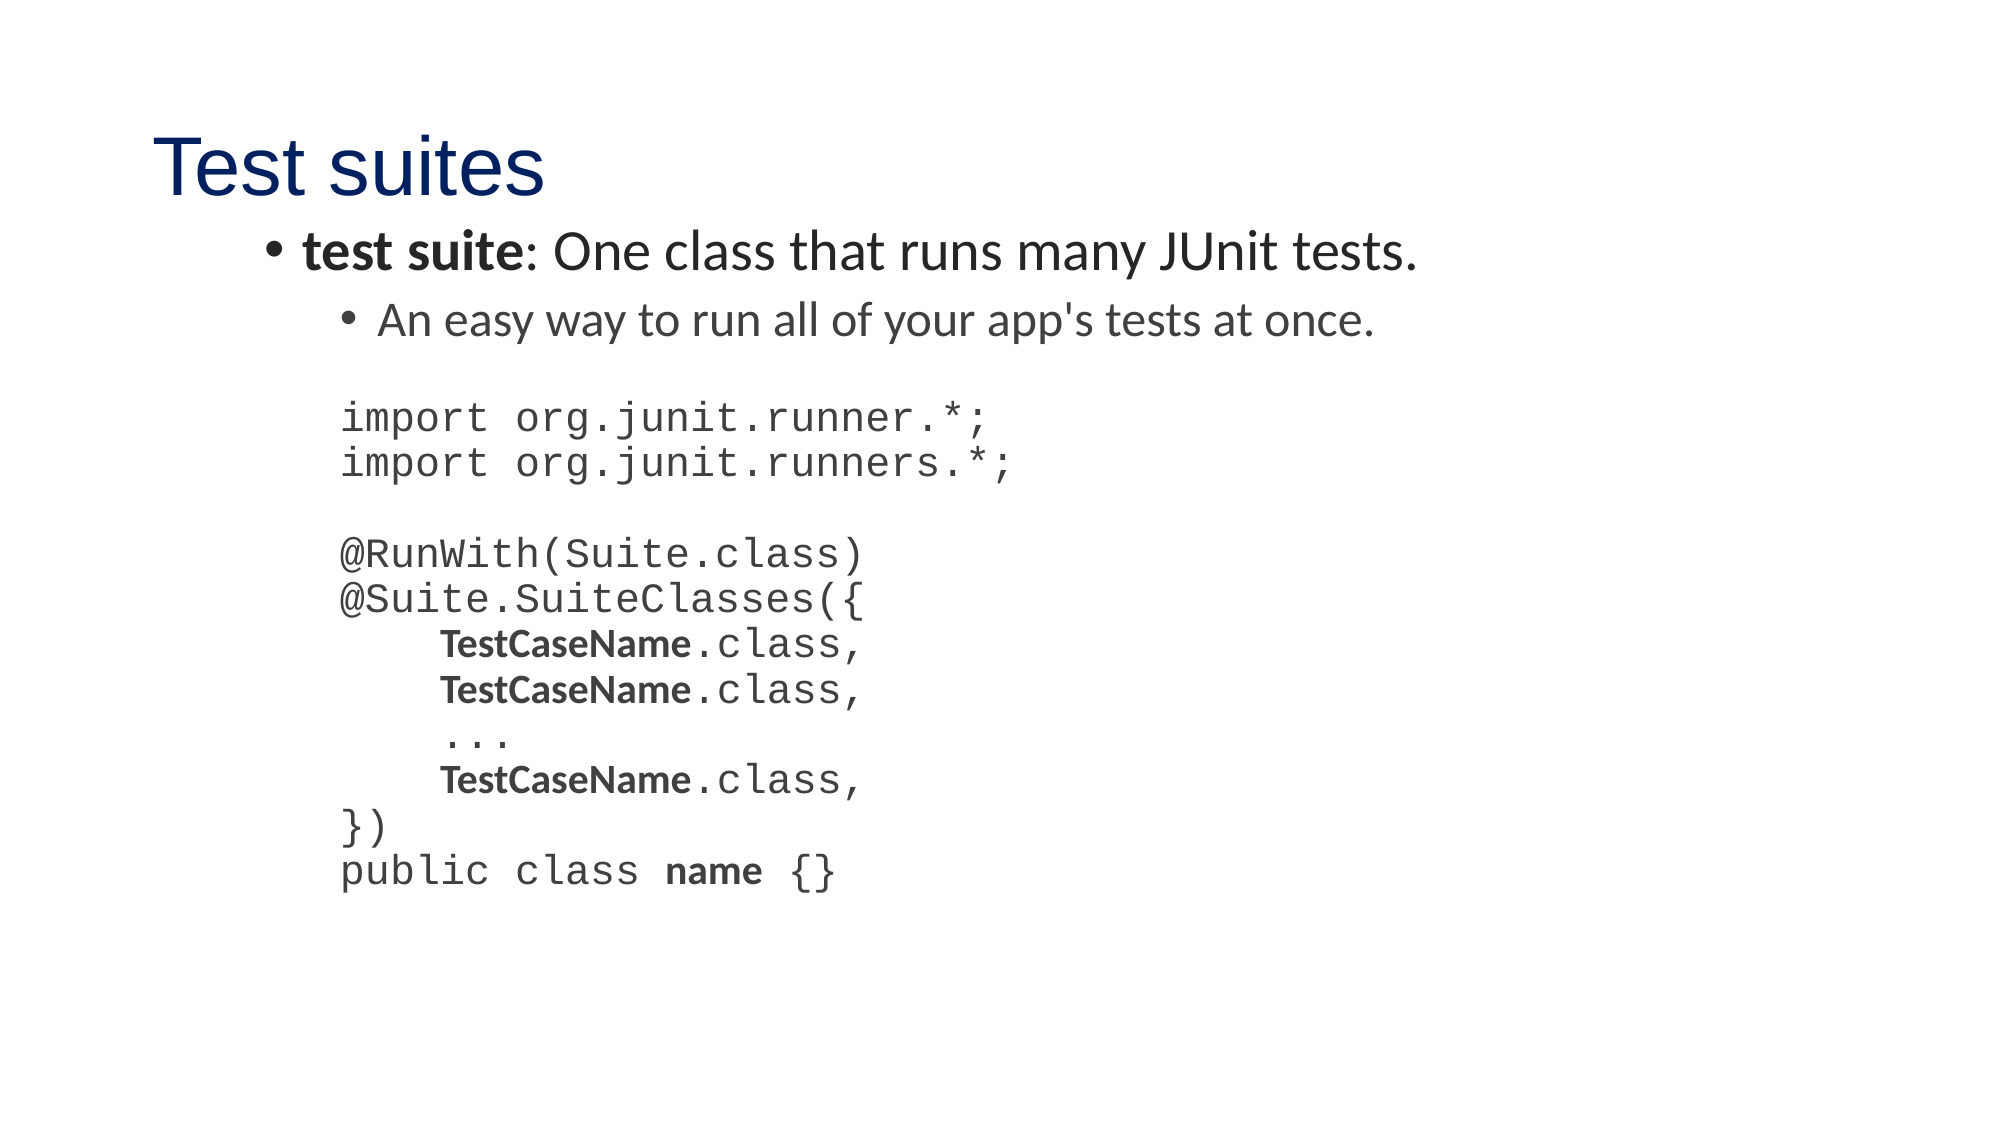

# Test suites
test suite: One class that runs many JUnit tests.
An easy way to run all of your app's tests at once.

import org.junit.runner.*;
import org.junit.runners.*;

@RunWith(Suite.class)
@Suite.SuiteClasses({
    TestCaseName.class,
    TestCaseName.class,
    ...
    TestCaseName.class,
})
public class name {}